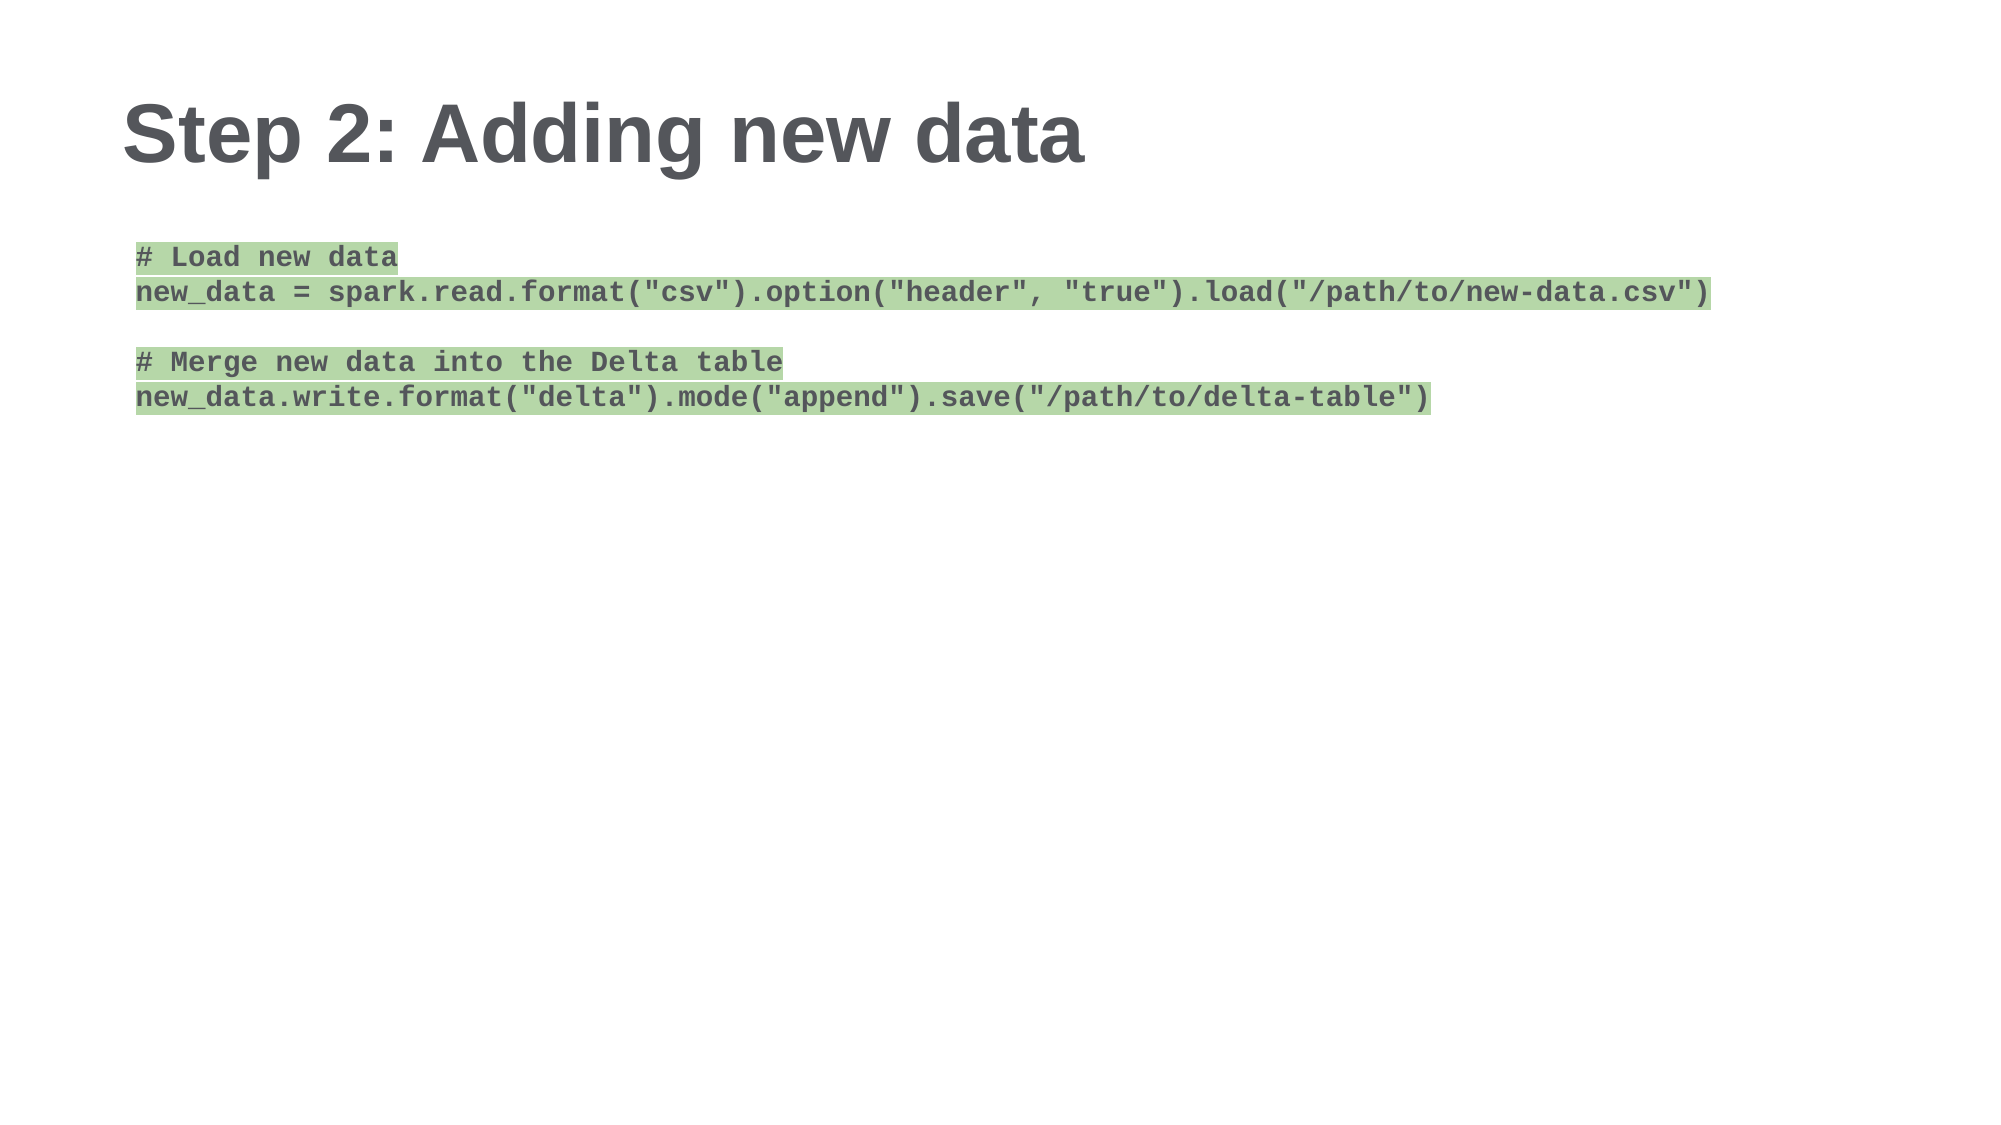

# Step 2: Adding new data
# Load new data
new_data = spark.read.format("csv").option("header", "true").load("/path/to/new-data.csv")

# Merge new data into the Delta table
new_data.write.format("delta").mode("append").save("/path/to/delta-table")